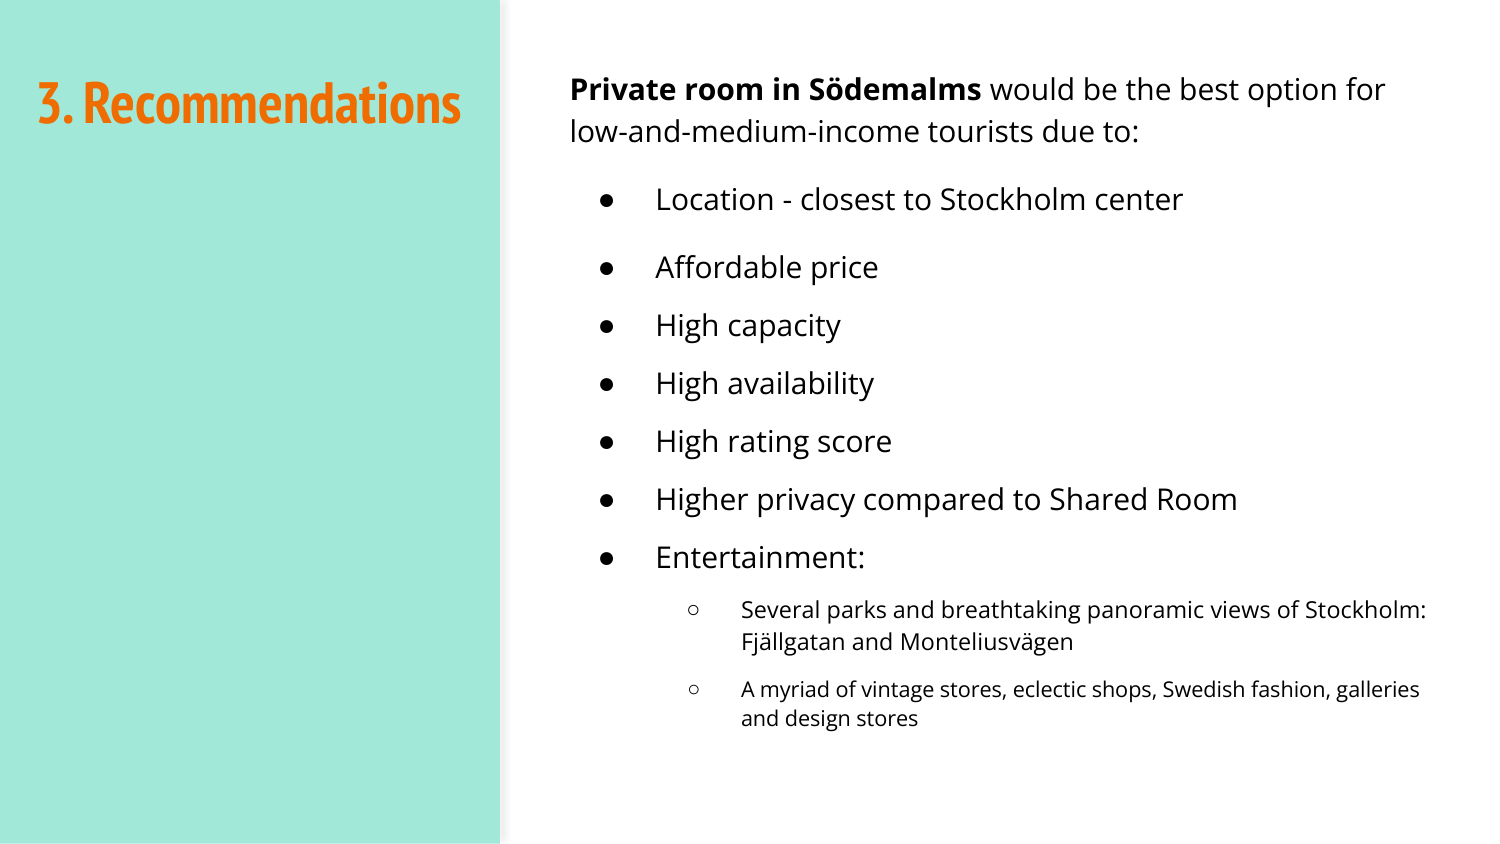

# 3. Recommendations
Private room in Södemalms would be the best option for low-and-medium-income tourists due to:
Location - closest to Stockholm center
Affordable price
High capacity
High availability
High rating score
Higher privacy compared to Shared Room
Entertainment:
Several parks and breathtaking panoramic views of Stockholm: Fjällgatan and Monteliusvägen
A myriad of vintage stores, eclectic shops, Swedish fashion, galleries and design stores